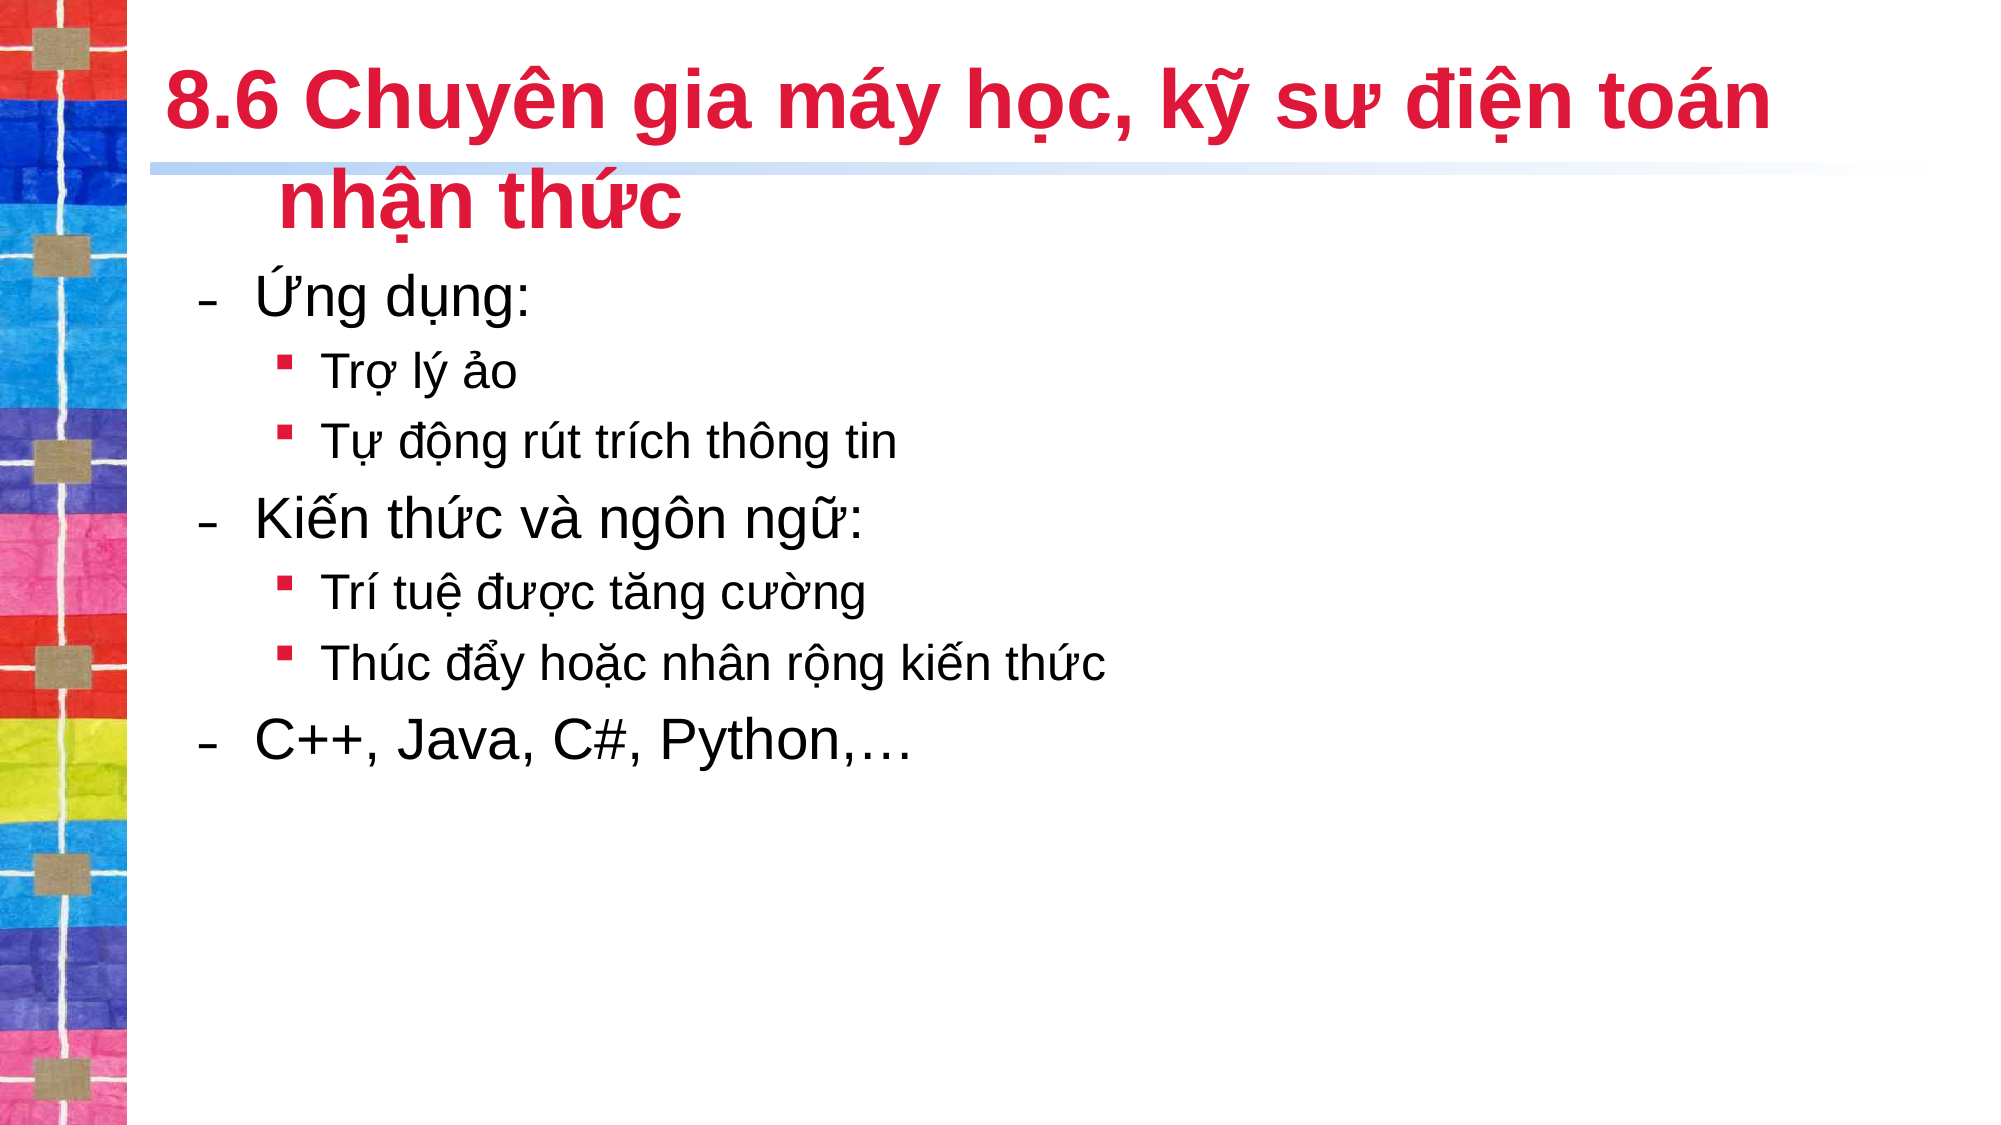

# 8.6 Chuyên gia máy học, kỹ sư điện toán nhận thức
Ứng dụng:
Trợ lý ảo
Tự động rút trích thông tin
Kiến thức và ngôn ngữ:
Trí tuệ được tăng cường
Thúc đẩy hoặc nhân rộng kiến thức
C++, Java, C#, Python,…